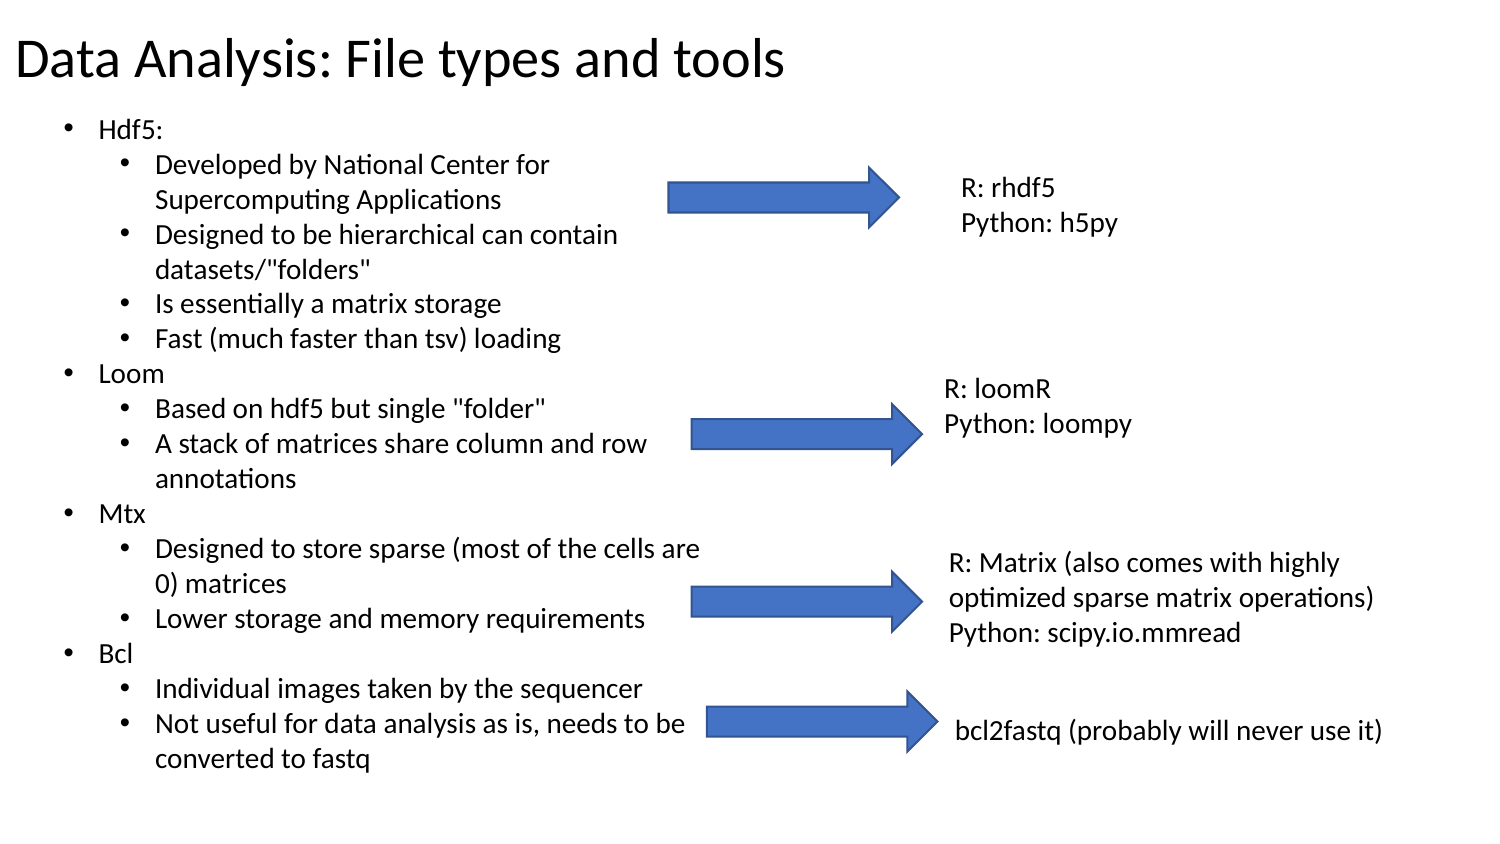

# Data Analysis: File types and tools
Hdf5:
Developed by National Center for Supercomputing Applications
Designed to be hierarchical can contain datasets/"folders"
Is essentially a matrix storage
Fast (much faster than tsv) loading
Loom
Based on hdf5 but single "folder"
A stack of matrices share column and row annotations
Mtx
Designed to store sparse (most of the cells are 0) matrices
Lower storage and memory requirements
Bcl
Individual images taken by the sequencer
Not useful for data analysis as is, needs to be converted to fastq

R: rhdf5
Python: h5py

R: loomR
Python: loompy

R: Matrix (also comes with highly optimized sparse matrix operations)
Python: scipy.io.mmread

bcl2fastq (probably will never use it)